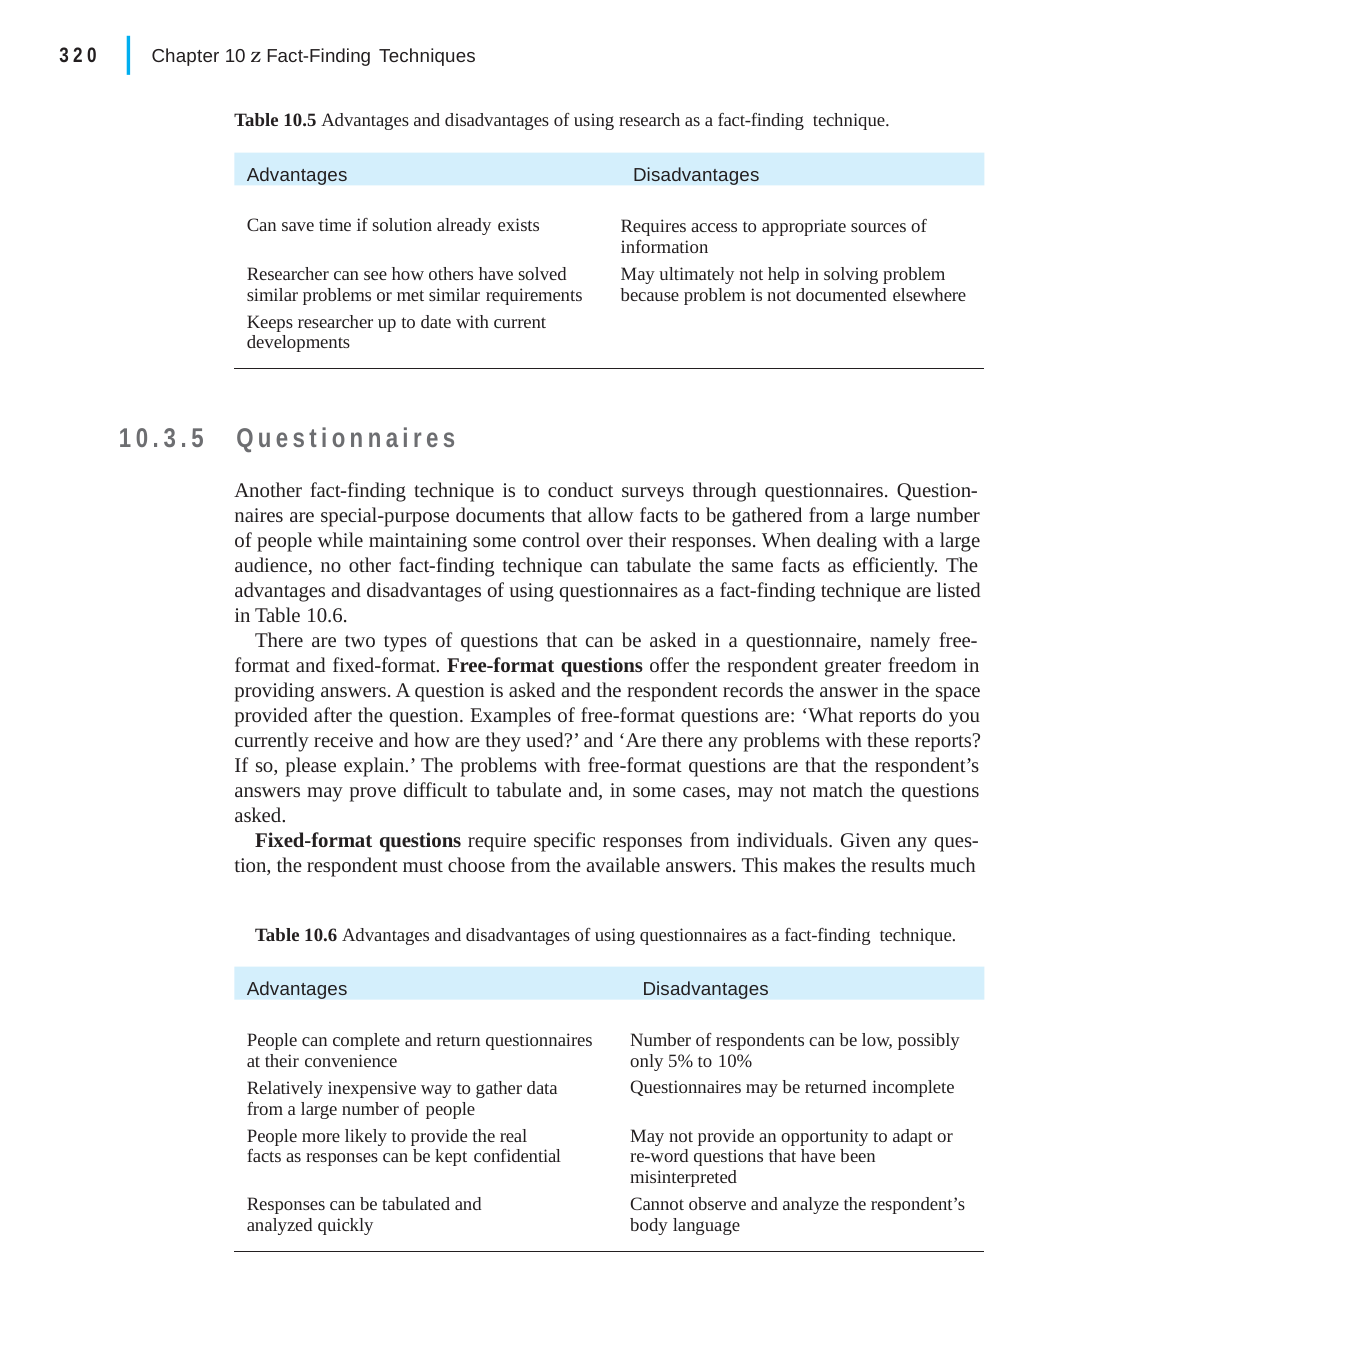

|
320	Chapter 10 z Fact-Finding Techniques
Table 10.5 Advantages and disadvantages of using research as a fact-finding technique.
Advantages	Disadvantages
Requires access to appropriate sources of  information
May ultimately not help in solving problem  because problem is not documented elsewhere
Can save time if solution already exists
Researcher can see how others have solved  similar problems or met similar requirements
Keeps researcher up to date with current  developments

10.3.5	Questionnaires
Another fact-finding technique is to conduct surveys through questionnaires. Question-  naires are special-purpose documents that allow facts to be gathered from a large number  of people while maintaining some control over their responses. When dealing with a large  audience, no other fact-finding technique can tabulate the same facts as efficiently. The  advantages and disadvantages of using questionnaires as a fact-finding technique are listed  in Table 10.6.
There are two types of questions that can be asked in a questionnaire, namely free-  format and fixed-format. Free-format questions offer the respondent greater freedom in  providing answers. A question is asked and the respondent records the answer in the space  provided after the question. Examples of free-format questions are: ‘What reports do you  currently receive and how are they used?’ and ‘Are there any problems with these reports?  If so, please explain.’ The problems with free-format questions are that the respondent’s  answers may prove difficult to tabulate and, in some cases, may not match the questions  asked.
Fixed-format questions require specific responses from individuals. Given any ques-  tion, the respondent must choose from the available answers. This makes the results much

Table 10.6 Advantages and disadvantages of using questionnaires as a fact-finding technique.
Advantages	Disadvantages
Number of respondents can be low, possibly  only 5% to 10%
Questionnaires may be returned incomplete
People can complete and return questionnaires  at their convenience
Relatively inexpensive way to gather data  from a large number of people
People more likely to provide the real  facts as responses can be kept confidential
May not provide an opportunity to adapt or  re-word questions that have been  misinterpreted
Cannot observe and analyze the respondent’s  body language
Responses can be tabulated and  analyzed quickly